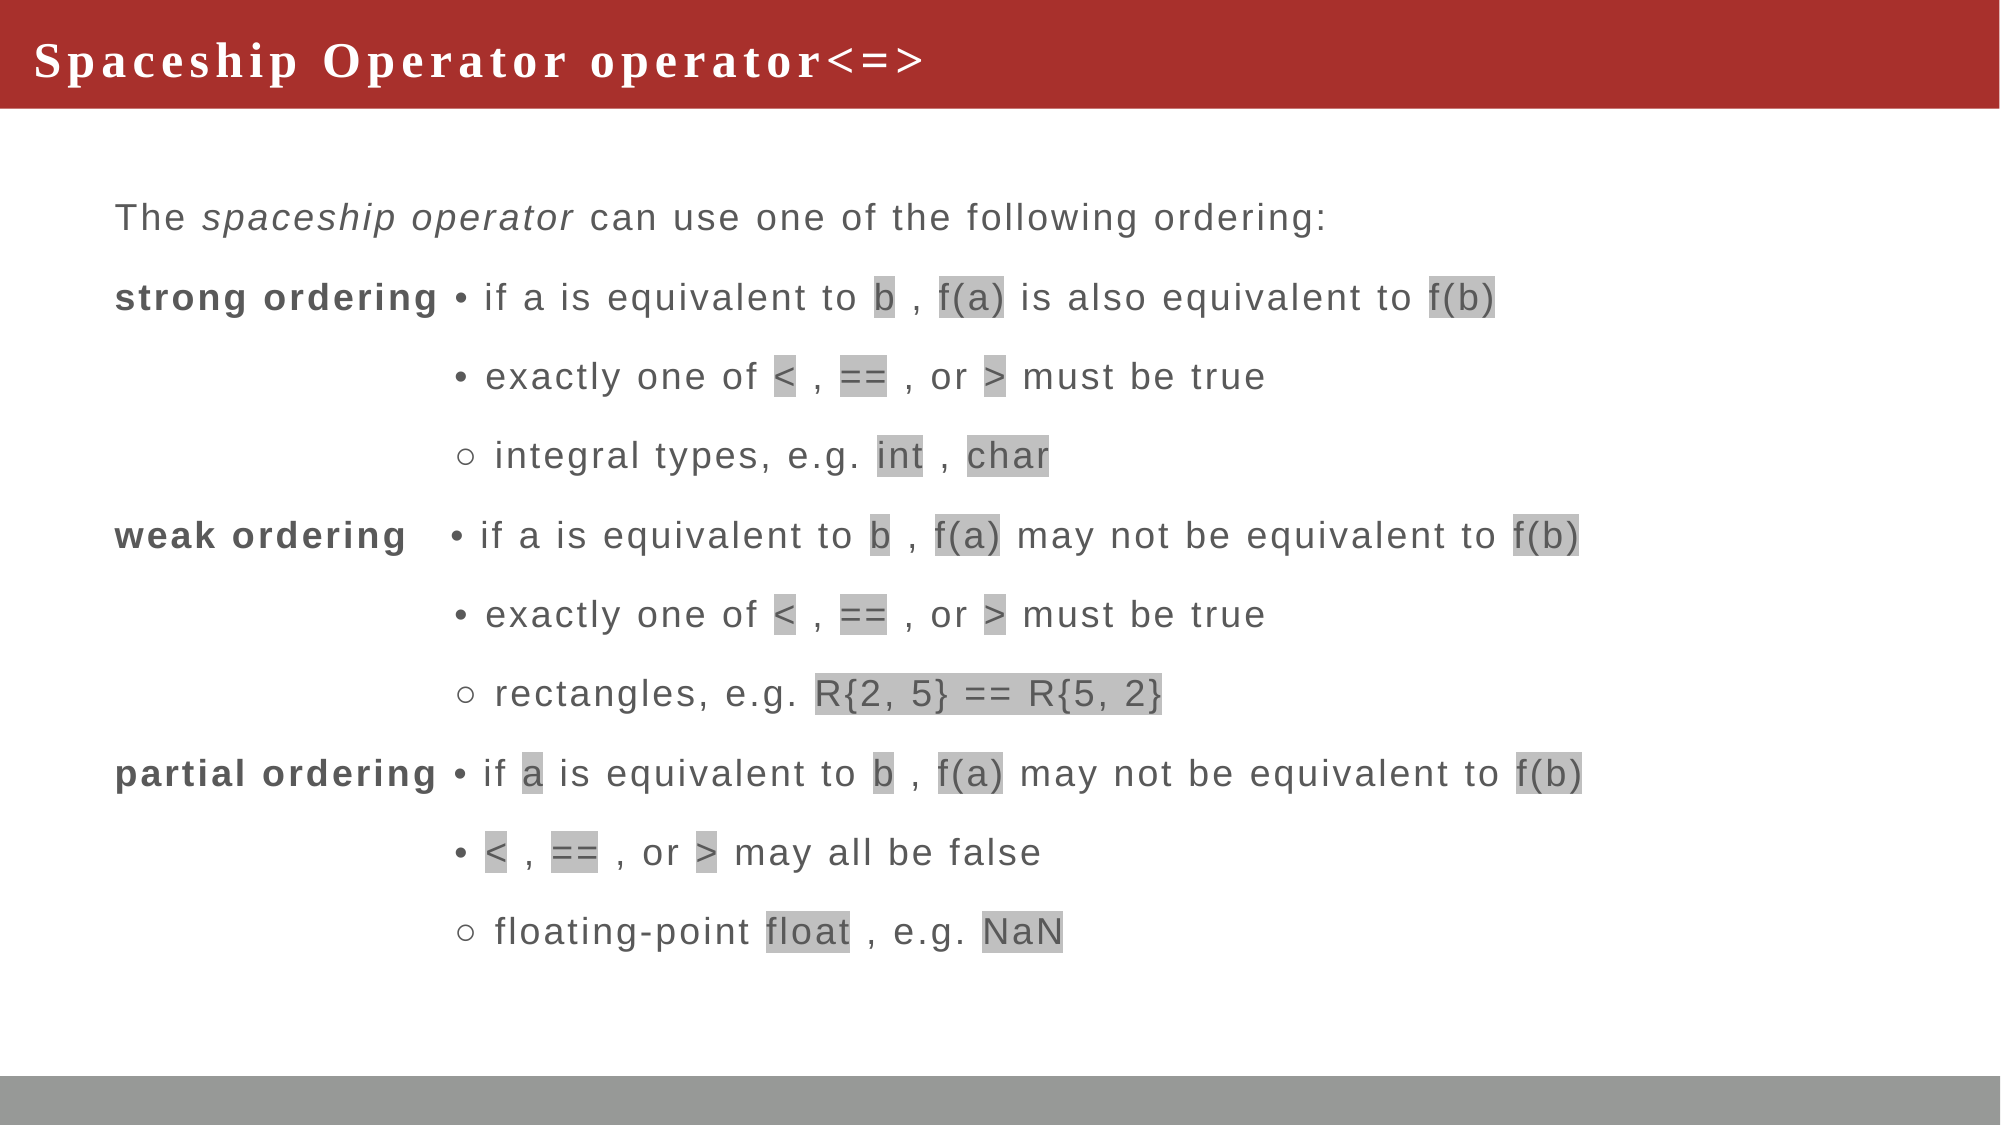

# Spaceship Operator operator<=>
The spaceship operator can use one of the following ordering:
strong ordering • if a is equivalent to b , f(a) is also equivalent to f(b)
                         • exactly one of < , == , or > must be true
                         ○ integral types, e.g. int , char
weak ordering   • if a is equivalent to b , f(a) may not be equivalent to f(b)
                         • exactly one of < , == , or > must be true
                         ○ rectangles, e.g. R{2, 5} == R{5, 2}
partial ordering • if a is equivalent to b , f(a) may not be equivalent to f(b)
                         • < , == , or > may all be false
                         ○ floating-point float , e.g. NaN
18